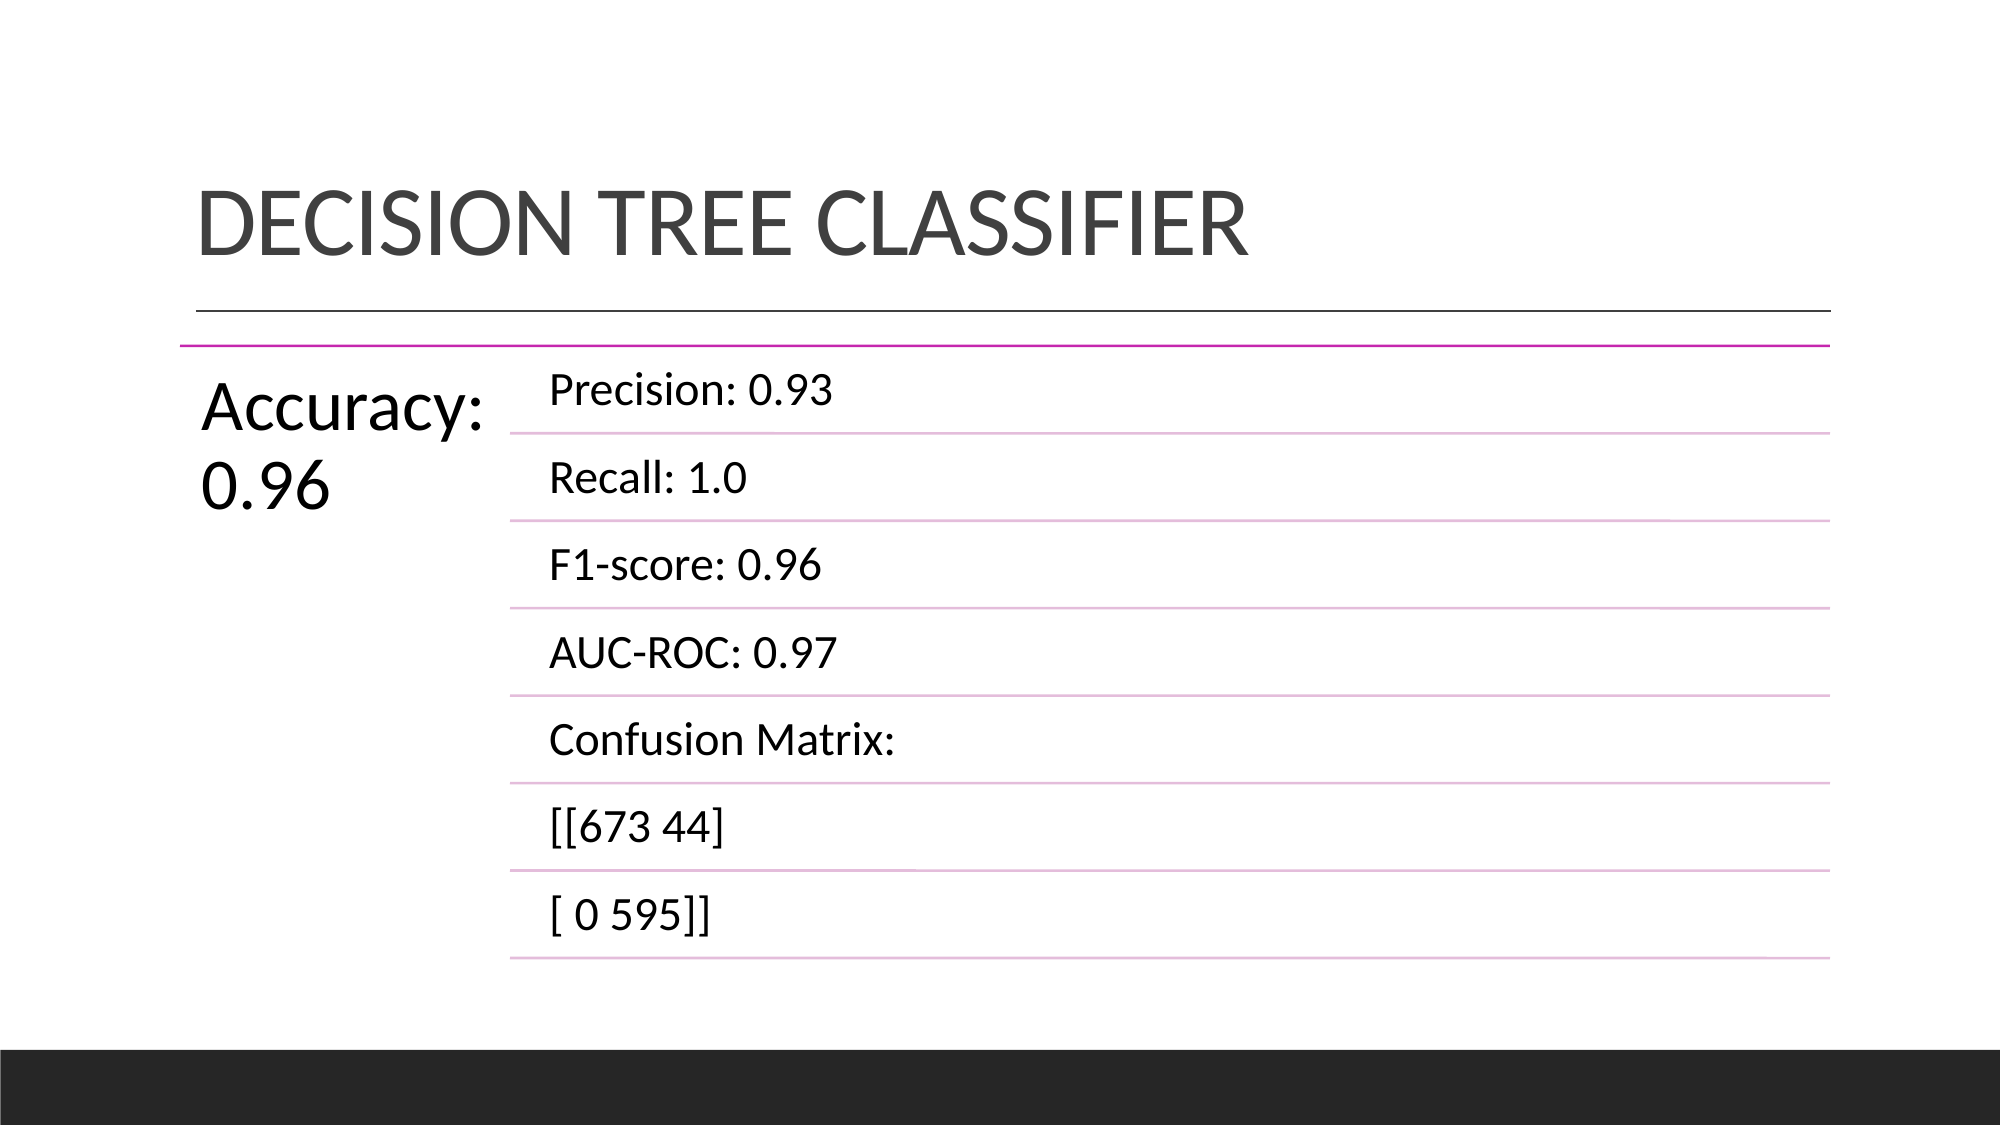

# DECISION TREE CLASSIFIER
Accuracy: 0.96
Precision: 0.93
Recall: 1.0
F1-score: 0.96
AUC-ROC: 0.97
Confusion Matrix:
[[673 44]
[ 0 595]]